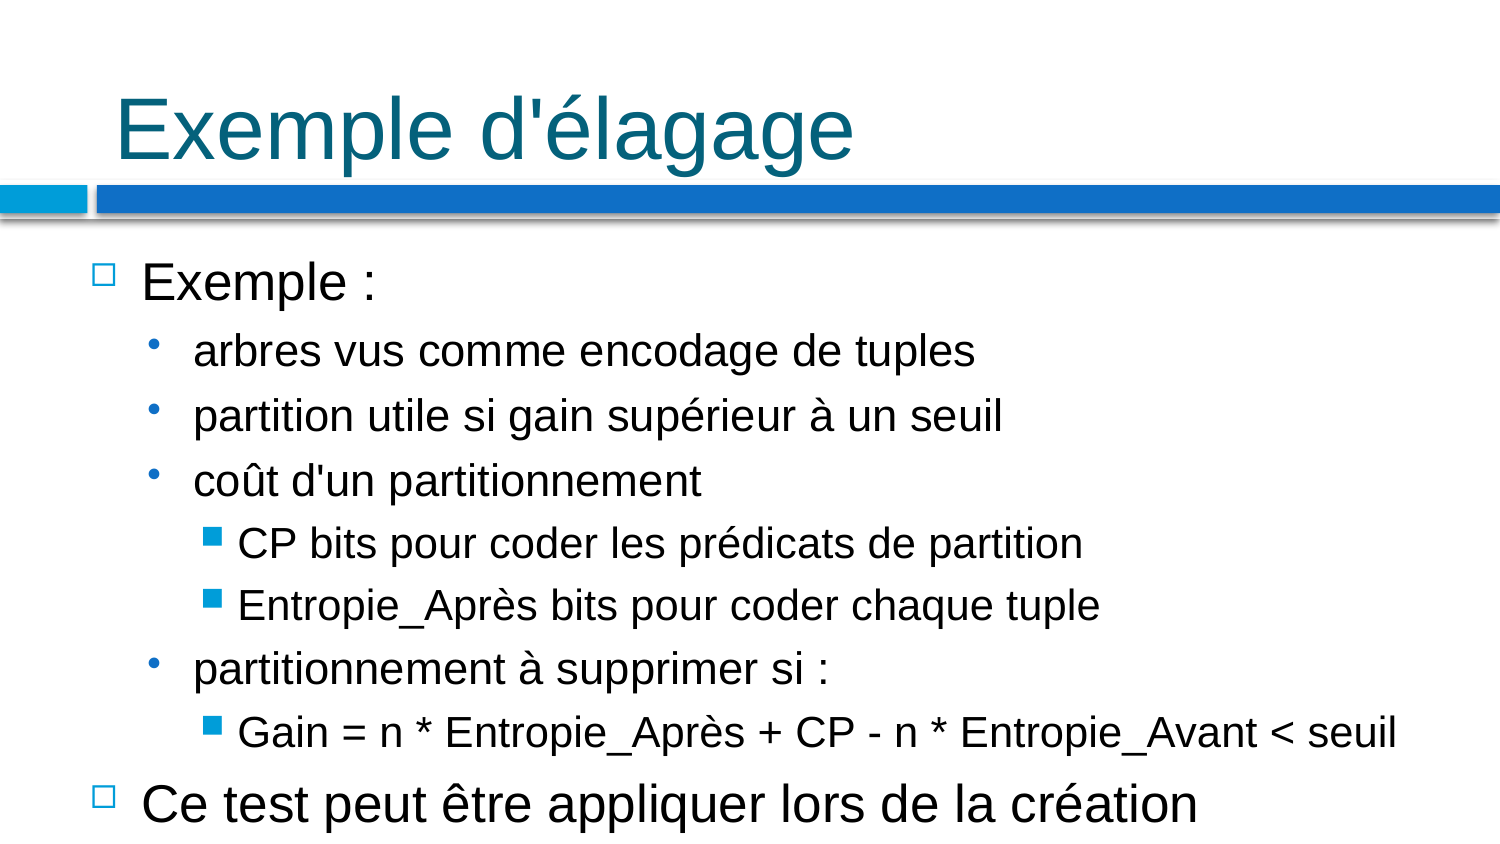

# Exemple d'élagage
Exemple :
arbres vus comme encodage de tuples
partition utile si gain supérieur à un seuil
coût d'un partitionnement
CP bits pour coder les prédicats de partition
Entropie_Après bits pour coder chaque tuple
partitionnement à supprimer si :
Gain = n * Entropie_Après + CP - n * Entropie_Avant < seuil
Ce test peut être appliquer lors de la création